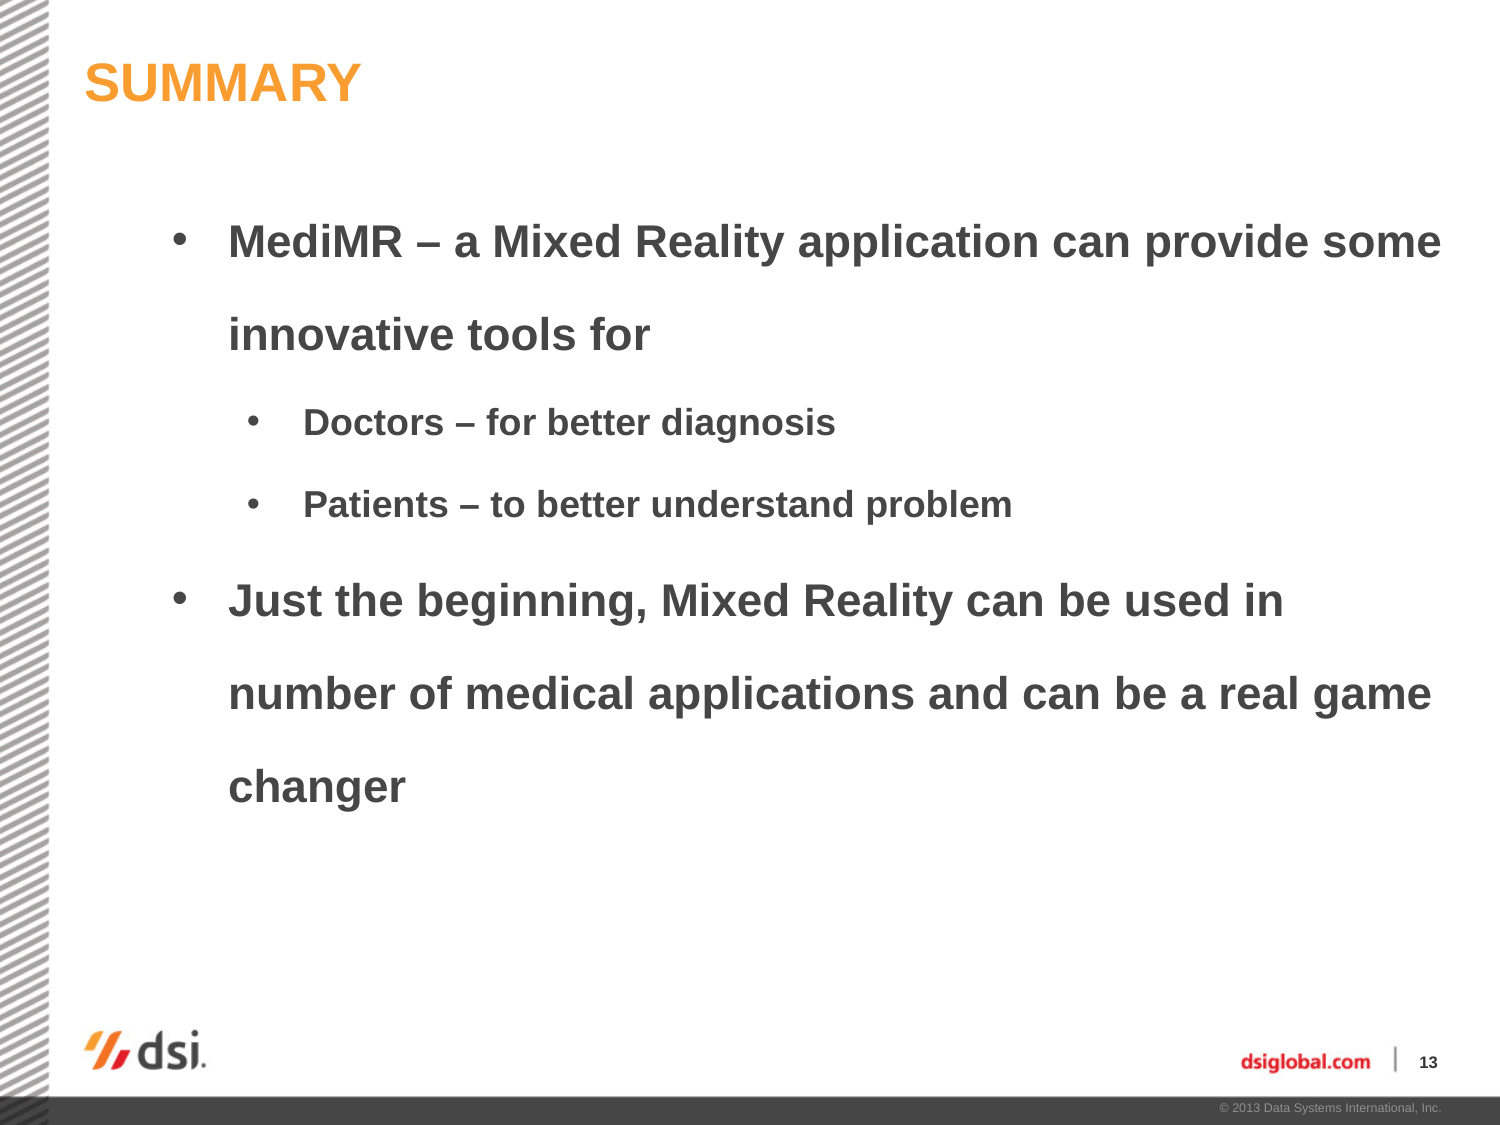

# Summary
MediMR – a Mixed Reality application can provide some innovative tools for
Doctors – for better diagnosis
Patients – to better understand problem
Just the beginning, Mixed Reality can be used in number of medical applications and can be a real game changer

13